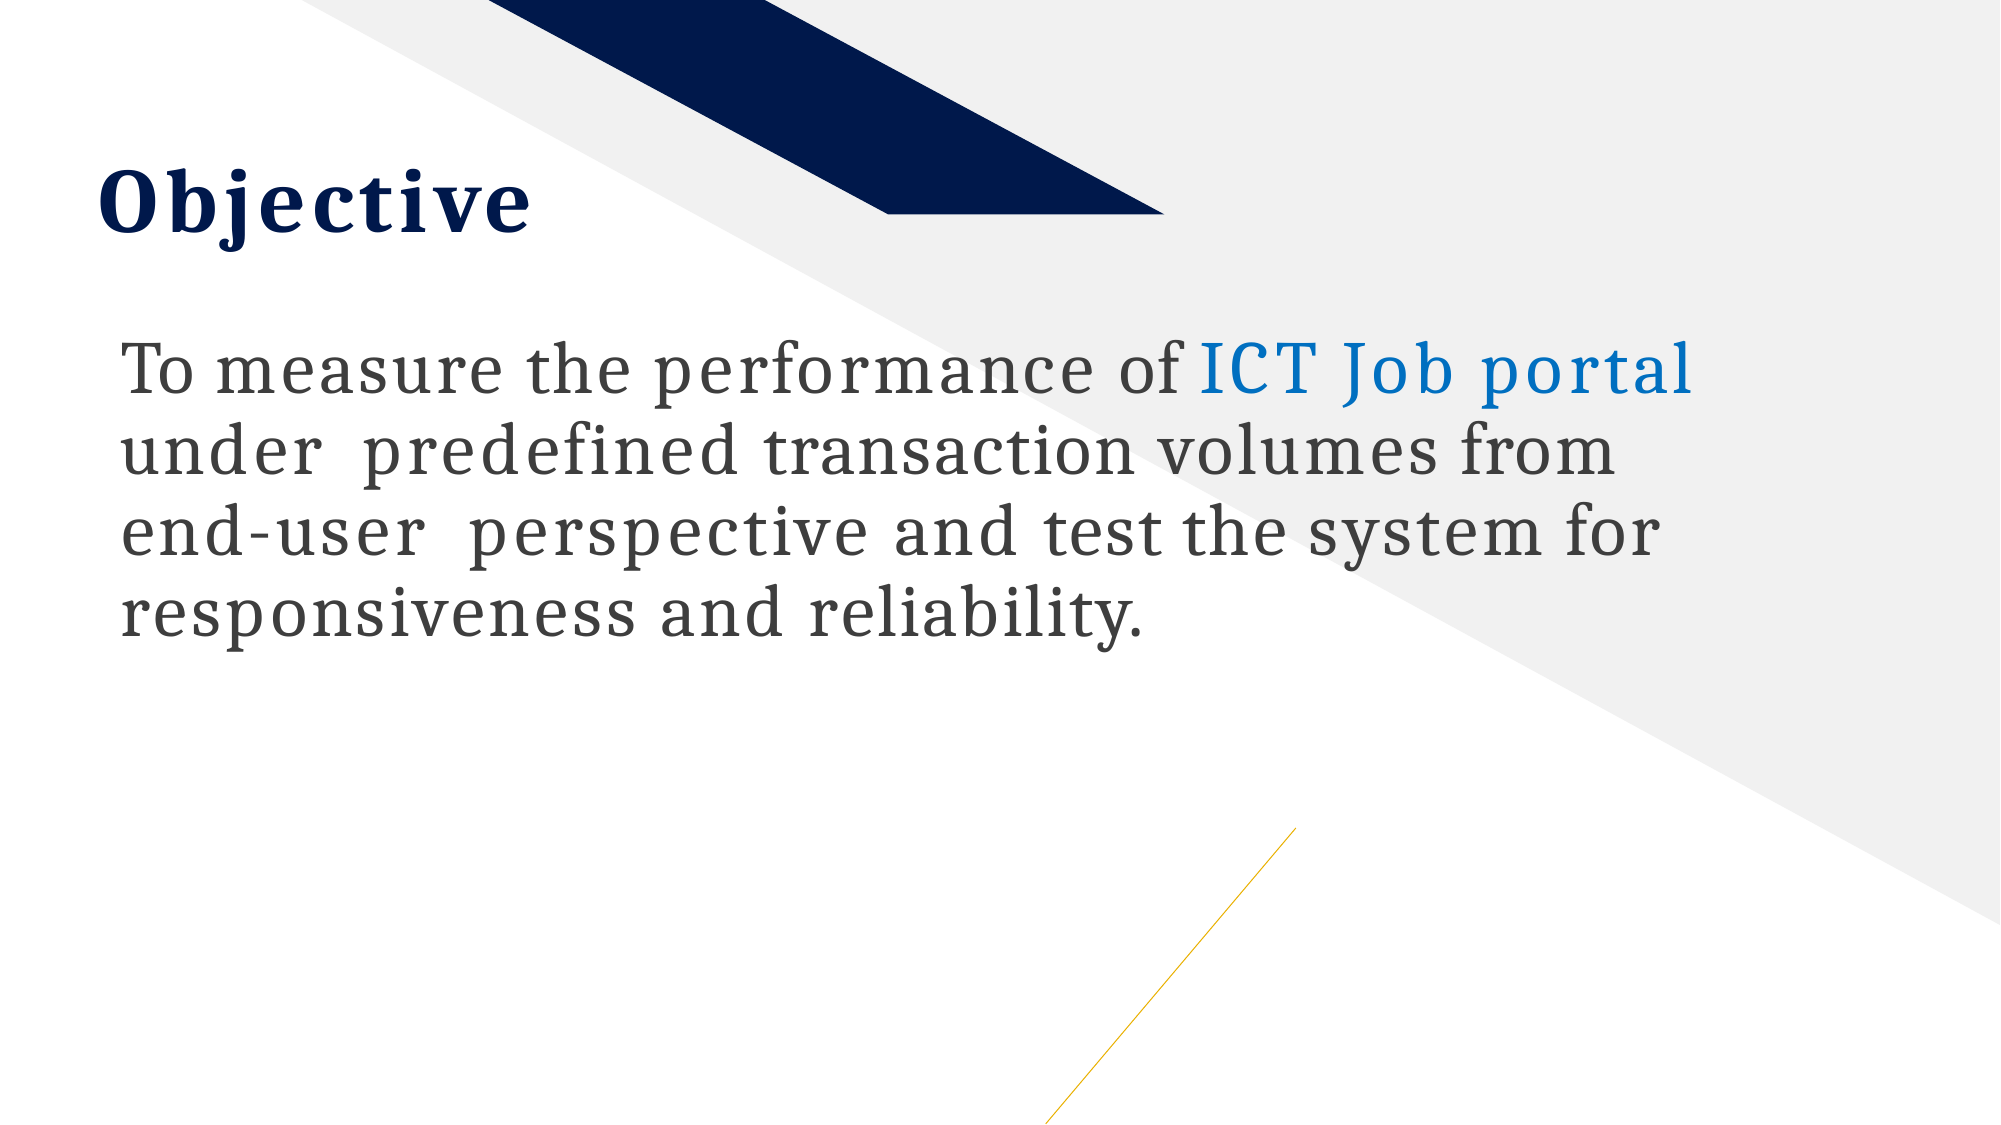

# Objective
To measure the performance of ICT Job portal under  predefined transaction volumes from end-user  perspective and test the system for  responsiveness and reliability.